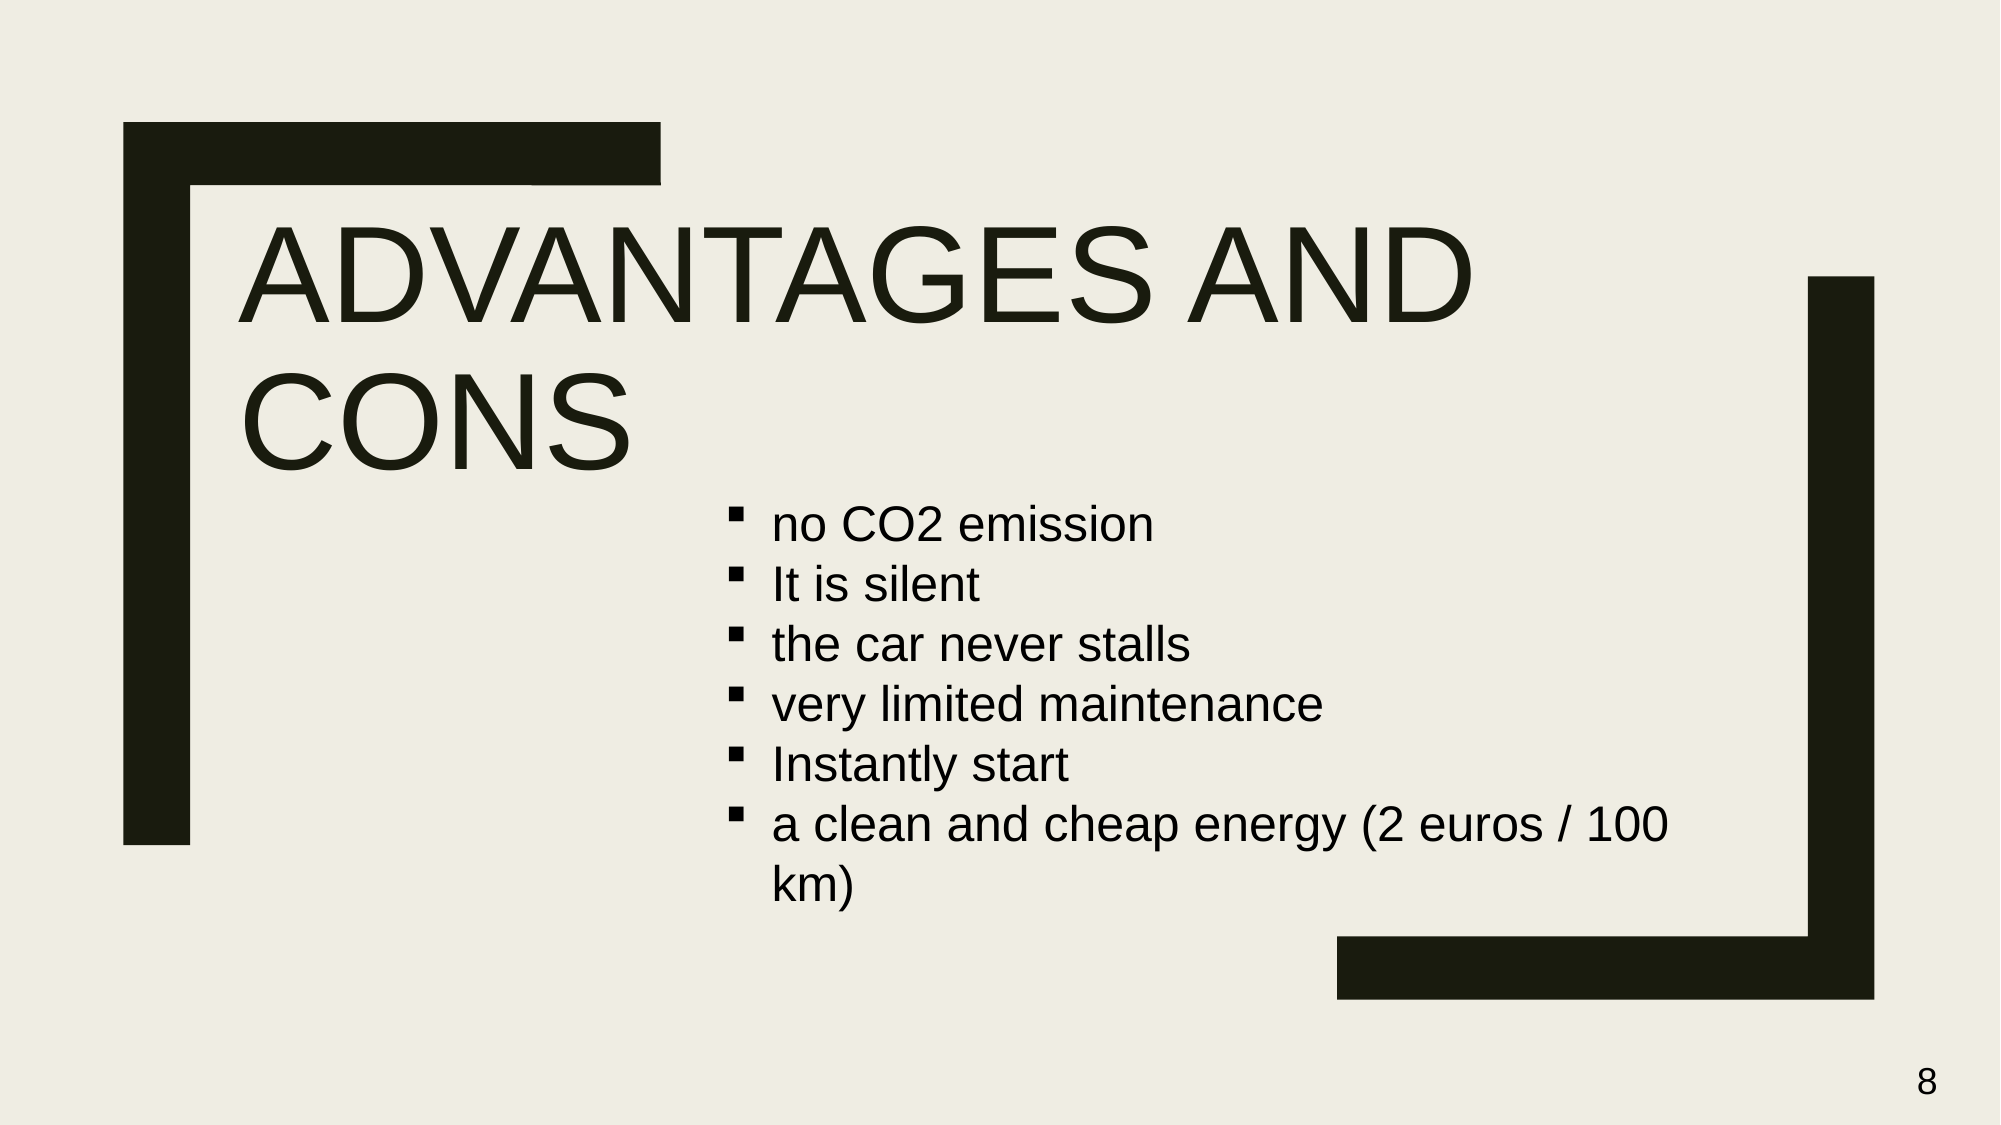

# Advantages and cons
no CO2 emission
It is silent
the car never stalls
very limited maintenance
Instantly start
a clean and cheap energy (2 euros / 100 km)
8